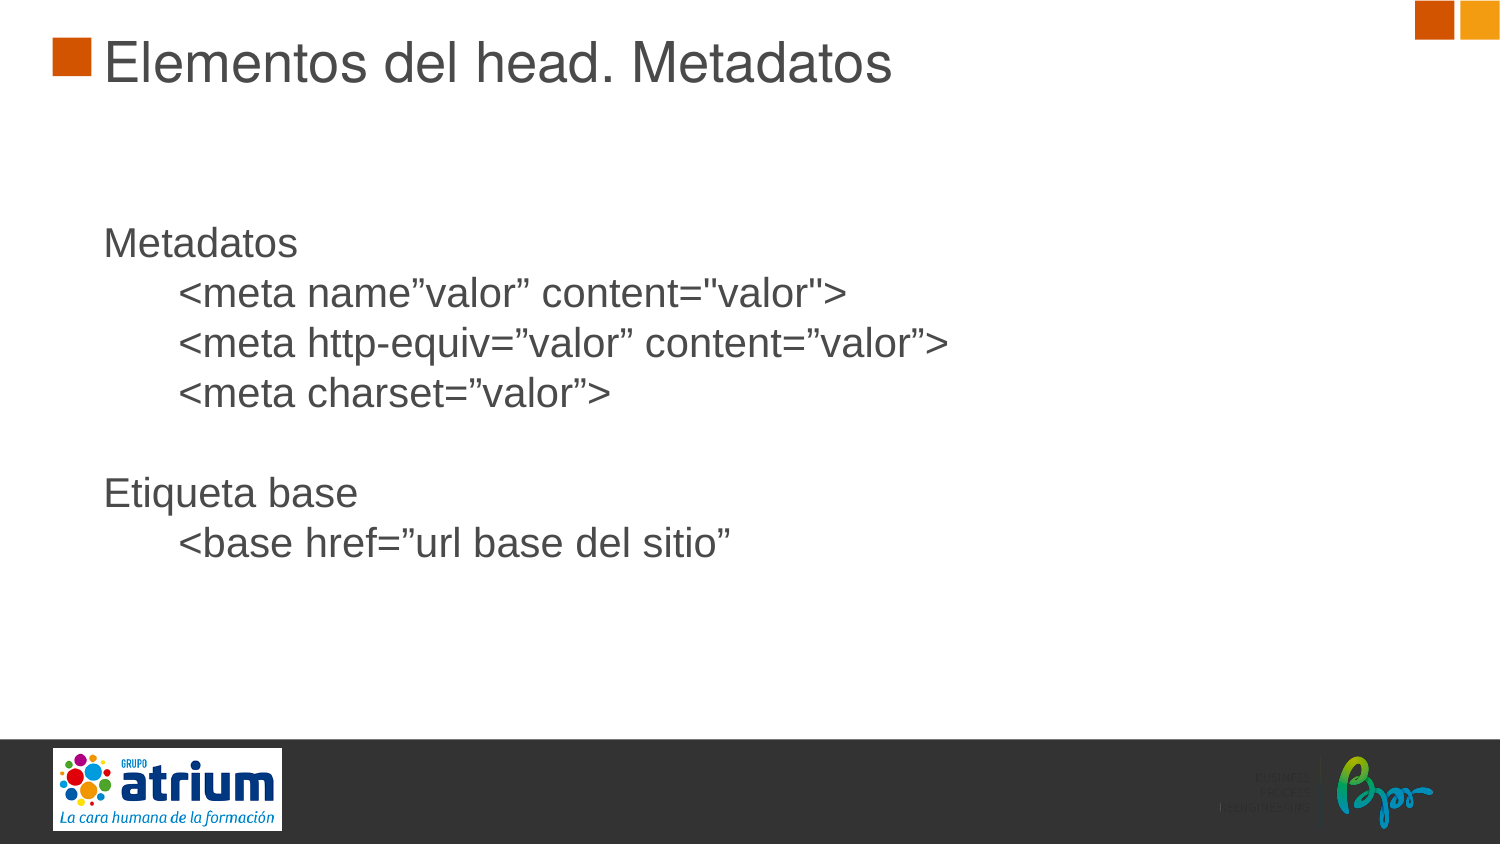

# Elementos del head. Metadatos
Metadatos
<meta name”valor” content="valor">
<meta http-equiv=”valor” content=”valor”>
<meta charset=”valor”>
Etiqueta base
<base href=”url base del sitio”